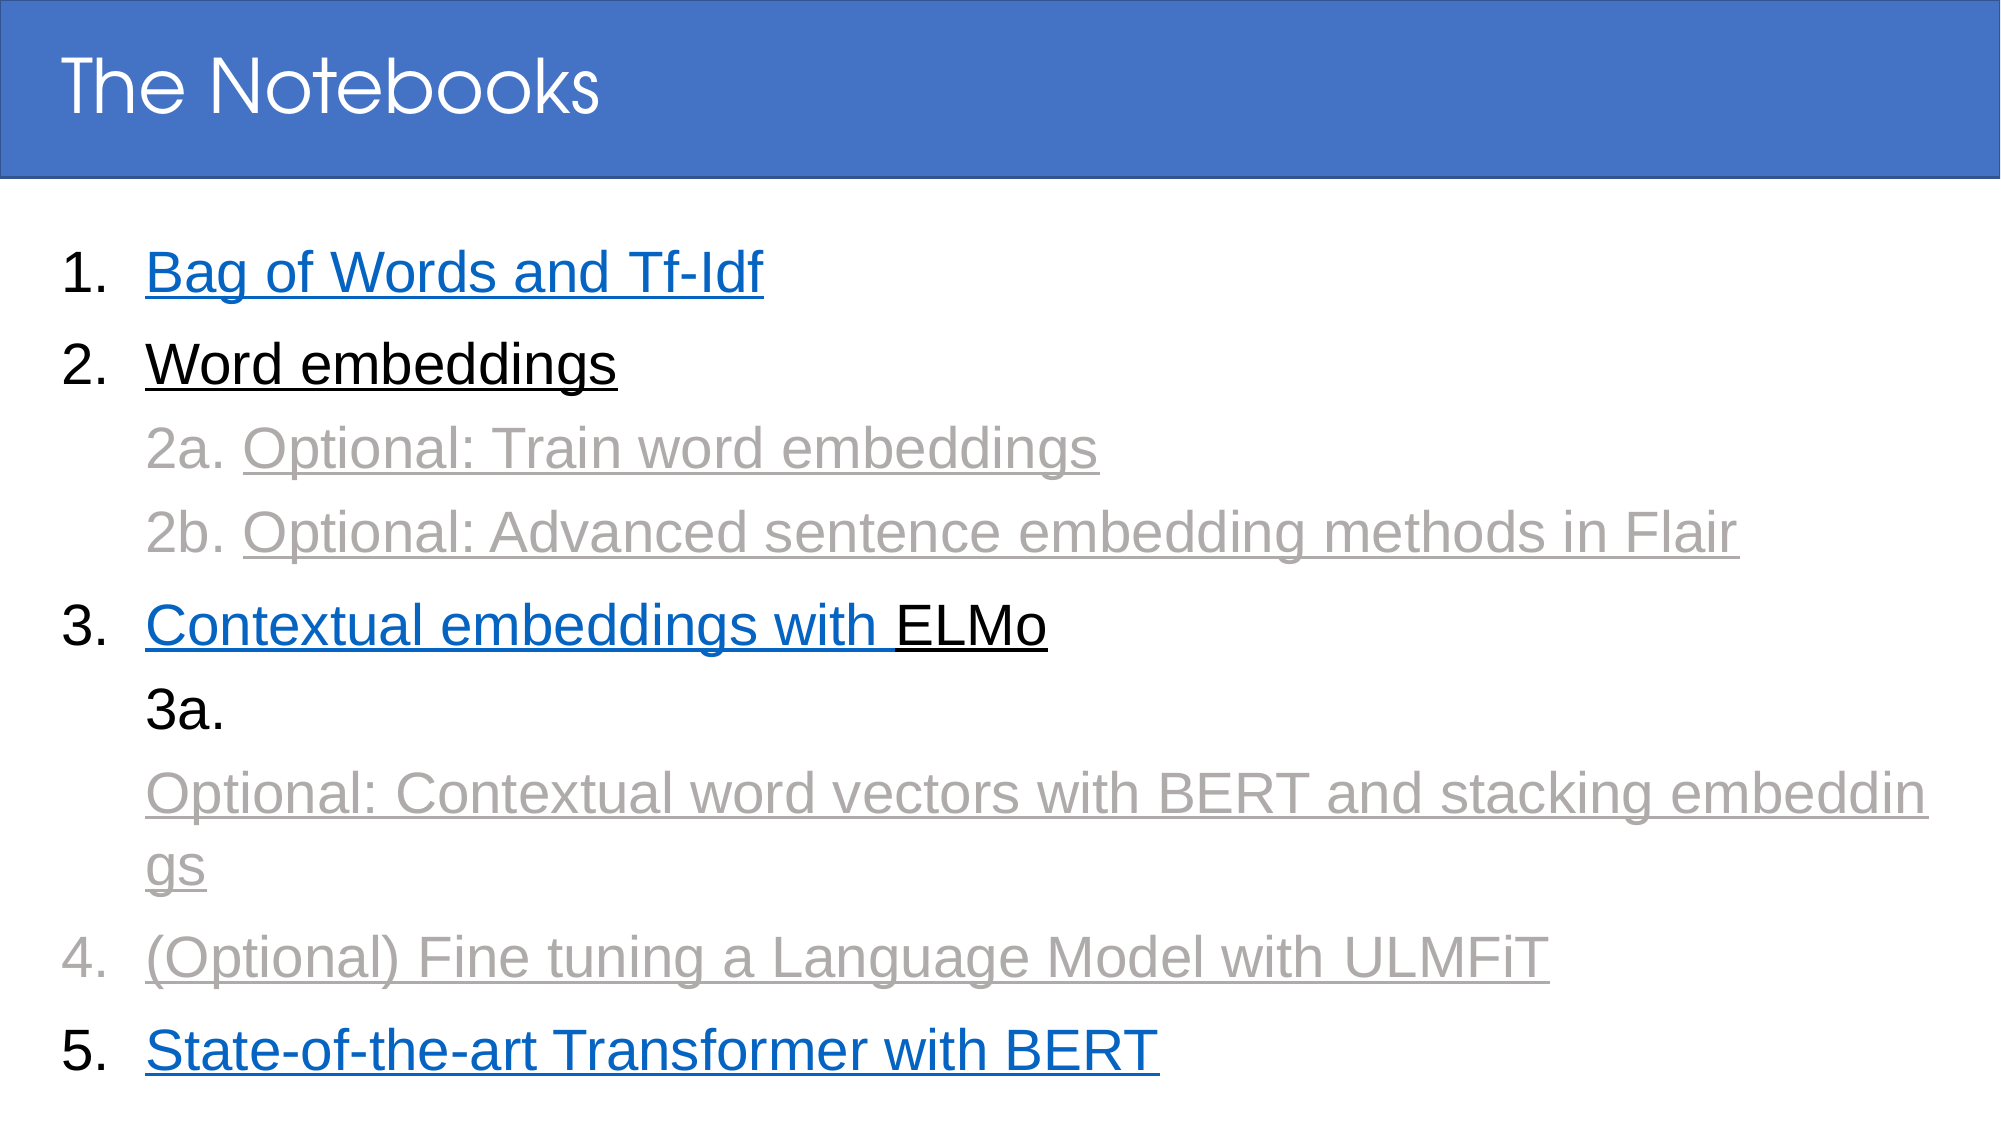

# The Notebooks
Bag of Words and Tf-Idf
Word embeddings
2a. Optional: Train word embeddings
2b. Optional: Advanced sentence embedding methods in Flair
Contextual embeddings with ELMo
3a. Optional: Contextual word vectors with BERT and stacking embeddings
(Optional) Fine tuning a Language Model with ULMFiT
State-of-the-art Transformer with BERT